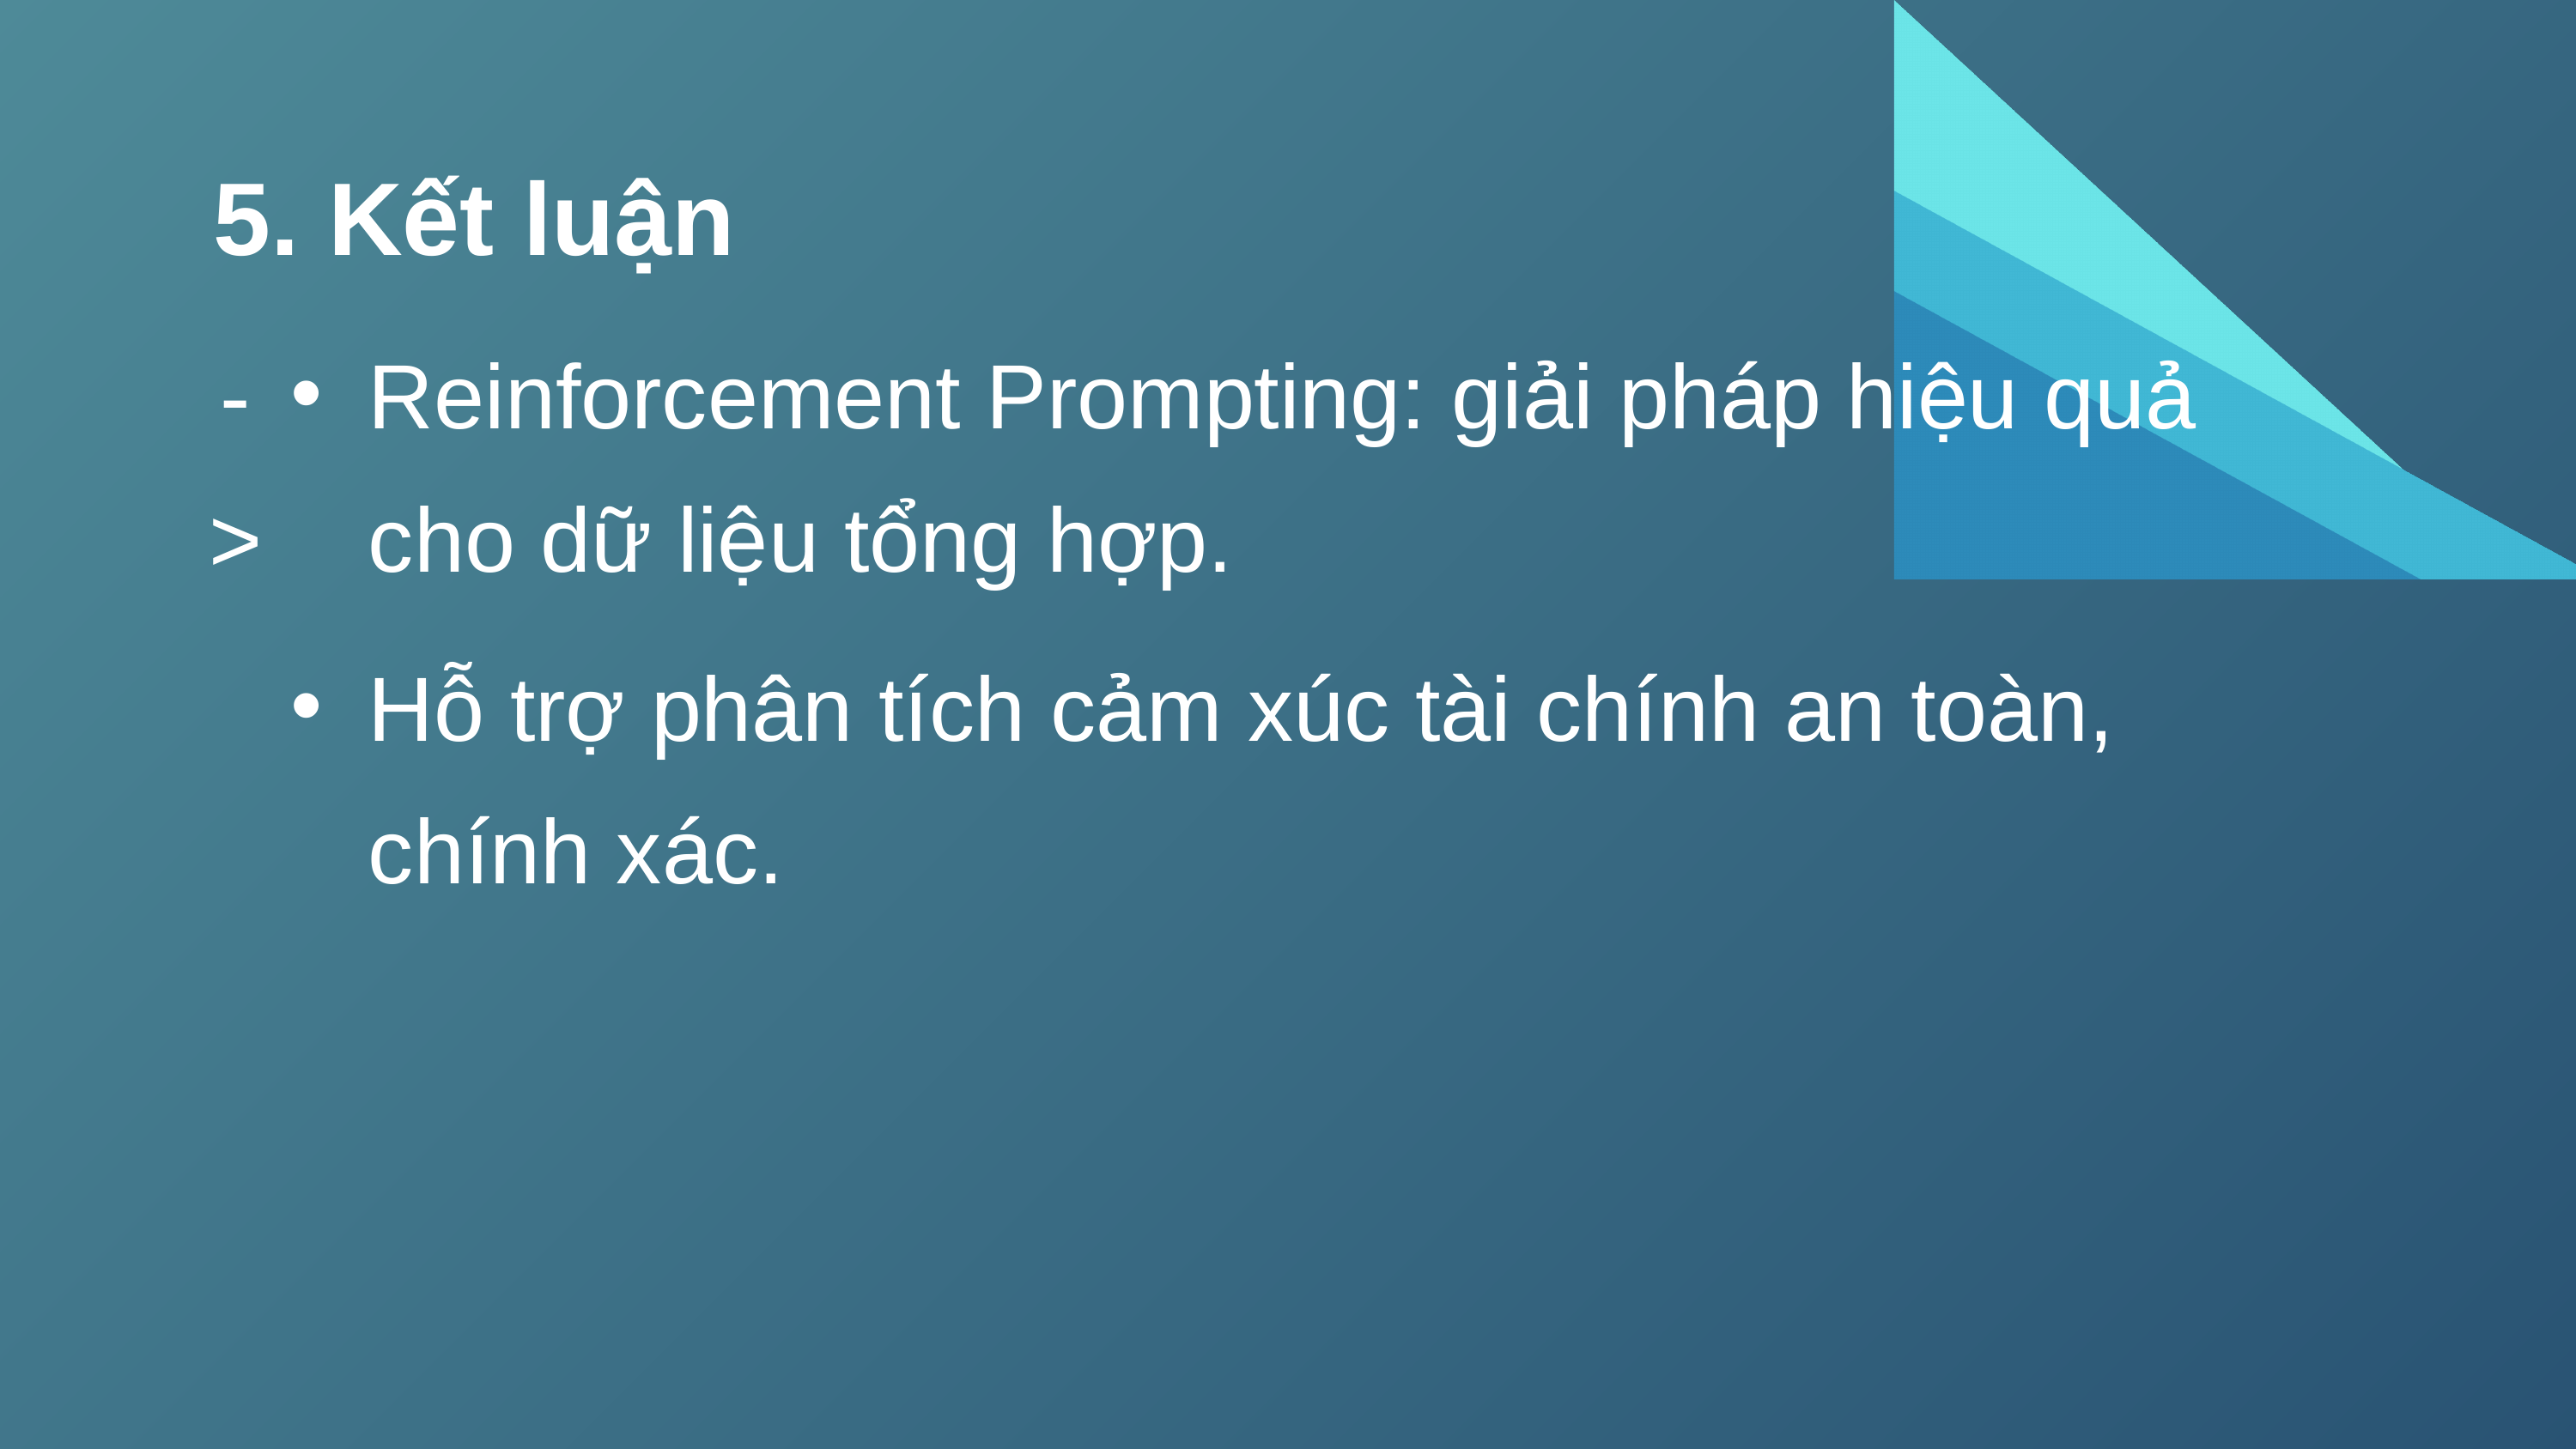

5. Kết luận
->
Reinforcement Prompting: giải pháp hiệu quả cho dữ liệu tổng hợp.
Hỗ trợ phân tích cảm xúc tài chính an toàn, chính xác.